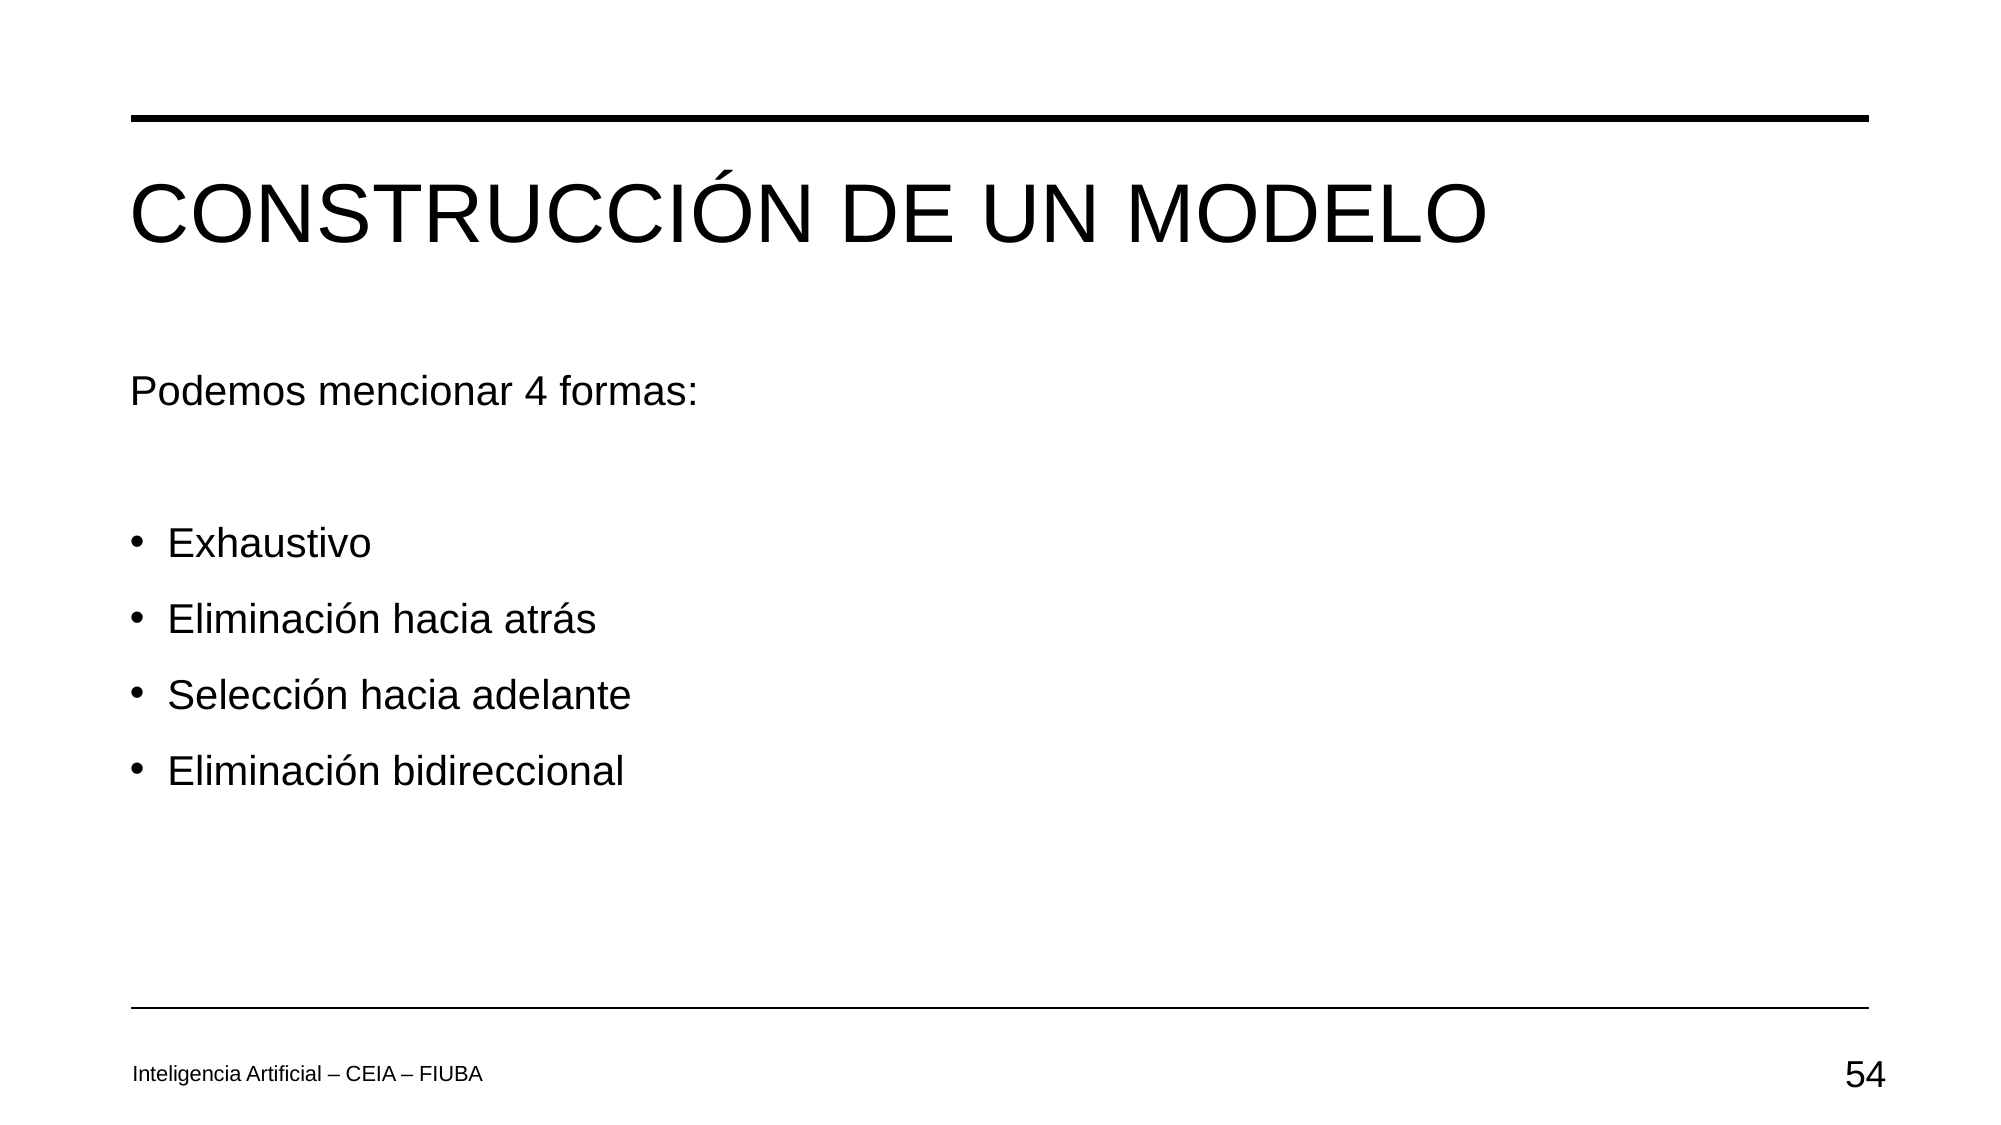

# Construcción de un modelo
Podemos mencionar 4 formas:

Exhaustivo
Eliminación hacia atrás
Selección hacia adelante
Eliminación bidireccional

Inteligencia Artificial – CEIA – FIUBA
54
Image by vectorjuice